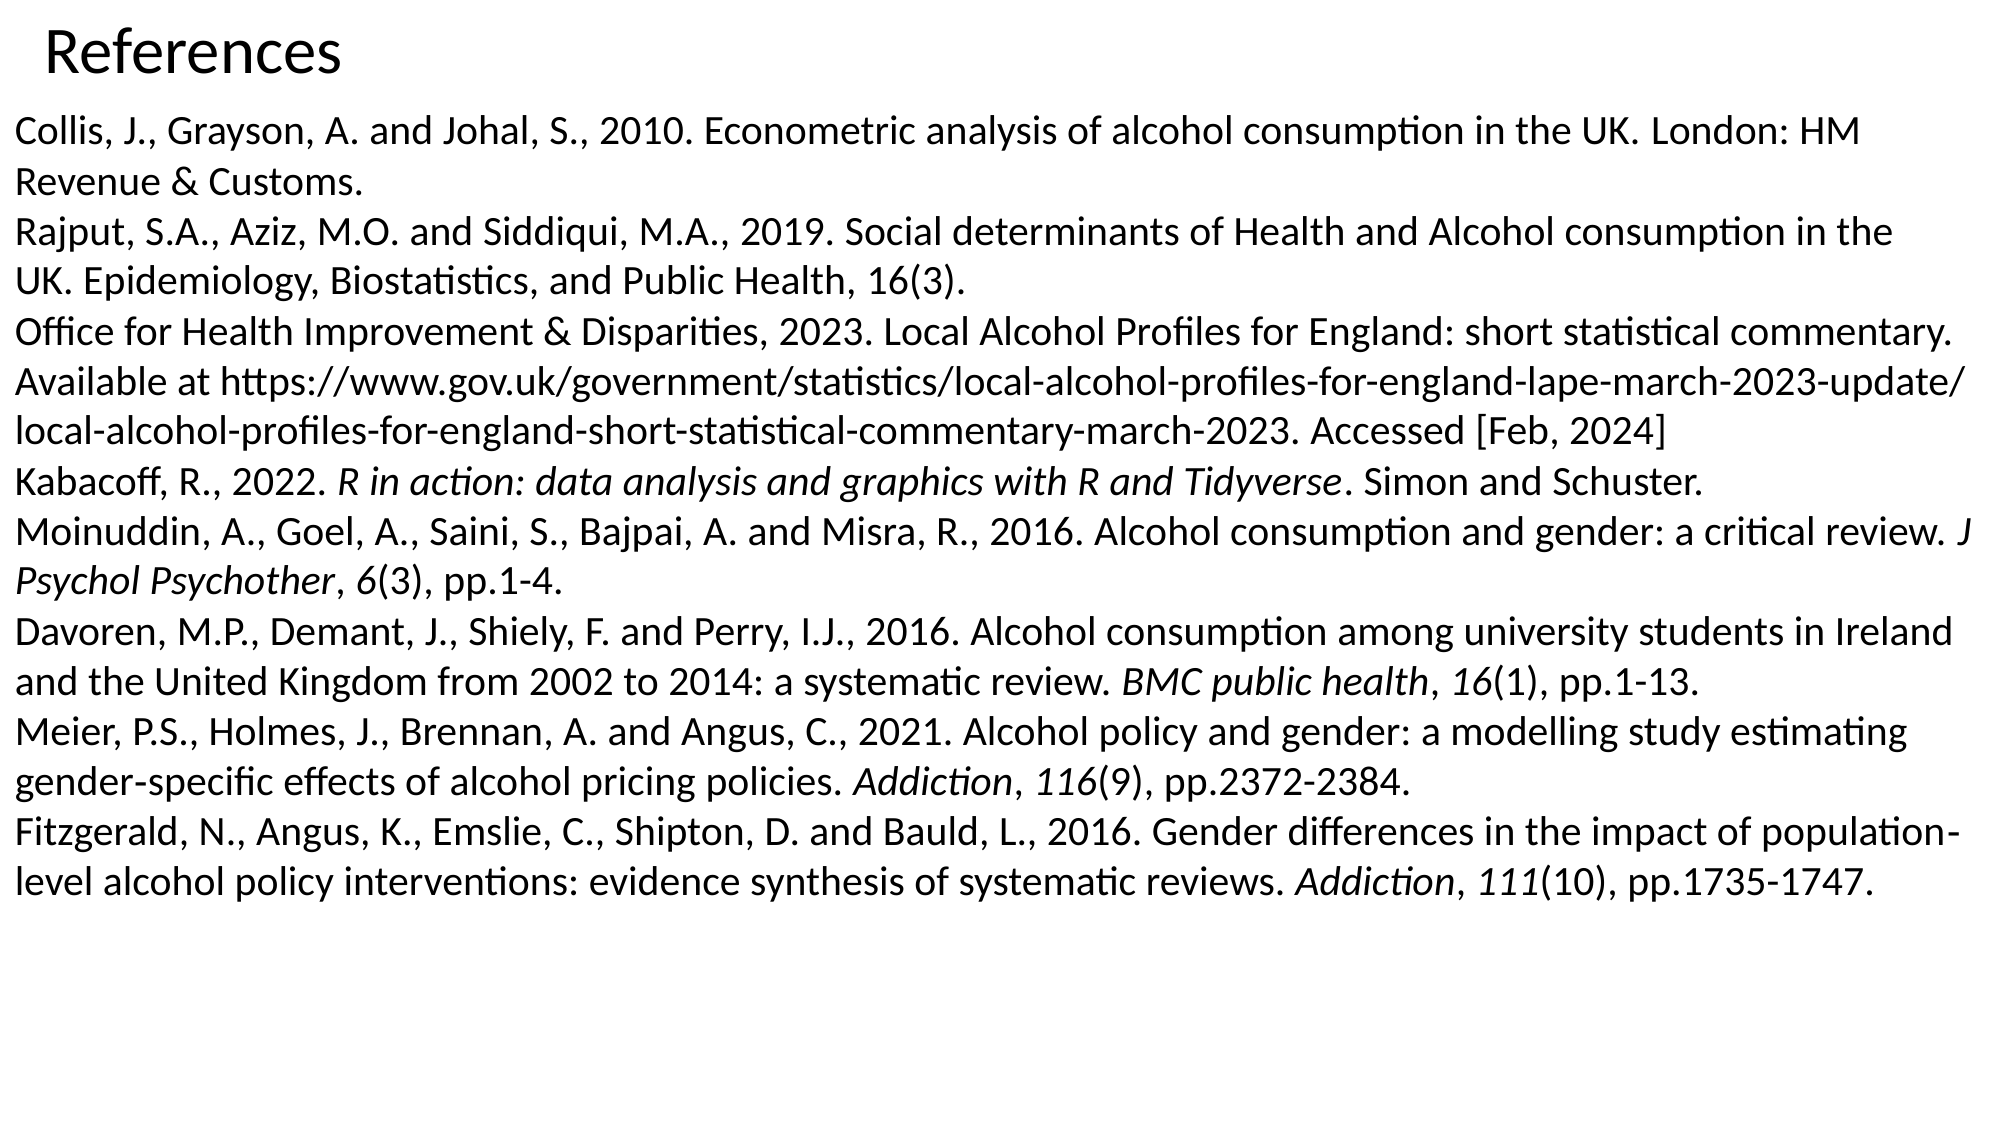

References
Collis, J., Grayson, A. and Johal, S., 2010. Econometric analysis of alcohol consumption in the UK. London: HM Revenue & Customs.
Rajput, S.A., Aziz, M.O. and Siddiqui, M.A., 2019. Social determinants of Health and Alcohol consumption in the UK. Epidemiology, Biostatistics, and Public Health, 16(3).
Office for Health Improvement & Disparities, 2023. Local Alcohol Profiles for England: short statistical commentary. Available at https://www.gov.uk/government/statistics/local-alcohol-profiles-for-england-lape-march-2023-update/local-alcohol-profiles-for-england-short-statistical-commentary-march-2023. Accessed [Feb, 2024]
Kabacoff, R., 2022. R in action: data analysis and graphics with R and Tidyverse. Simon and Schuster.
Moinuddin, A., Goel, A., Saini, S., Bajpai, A. and Misra, R., 2016. Alcohol consumption and gender: a critical review. J Psychol Psychother, 6(3), pp.1-4.
Davoren, M.P., Demant, J., Shiely, F. and Perry, I.J., 2016. Alcohol consumption among university students in Ireland and the United Kingdom from 2002 to 2014: a systematic review. BMC public health, 16(1), pp.1-13.
Meier, P.S., Holmes, J., Brennan, A. and Angus, C., 2021. Alcohol policy and gender: a modelling study estimating gender‐specific effects of alcohol pricing policies. Addiction, 116(9), pp.2372-2384.
Fitzgerald, N., Angus, K., Emslie, C., Shipton, D. and Bauld, L., 2016. Gender differences in the impact of population‐level alcohol policy interventions: evidence synthesis of systematic reviews. Addiction, 111(10), pp.1735-1747.